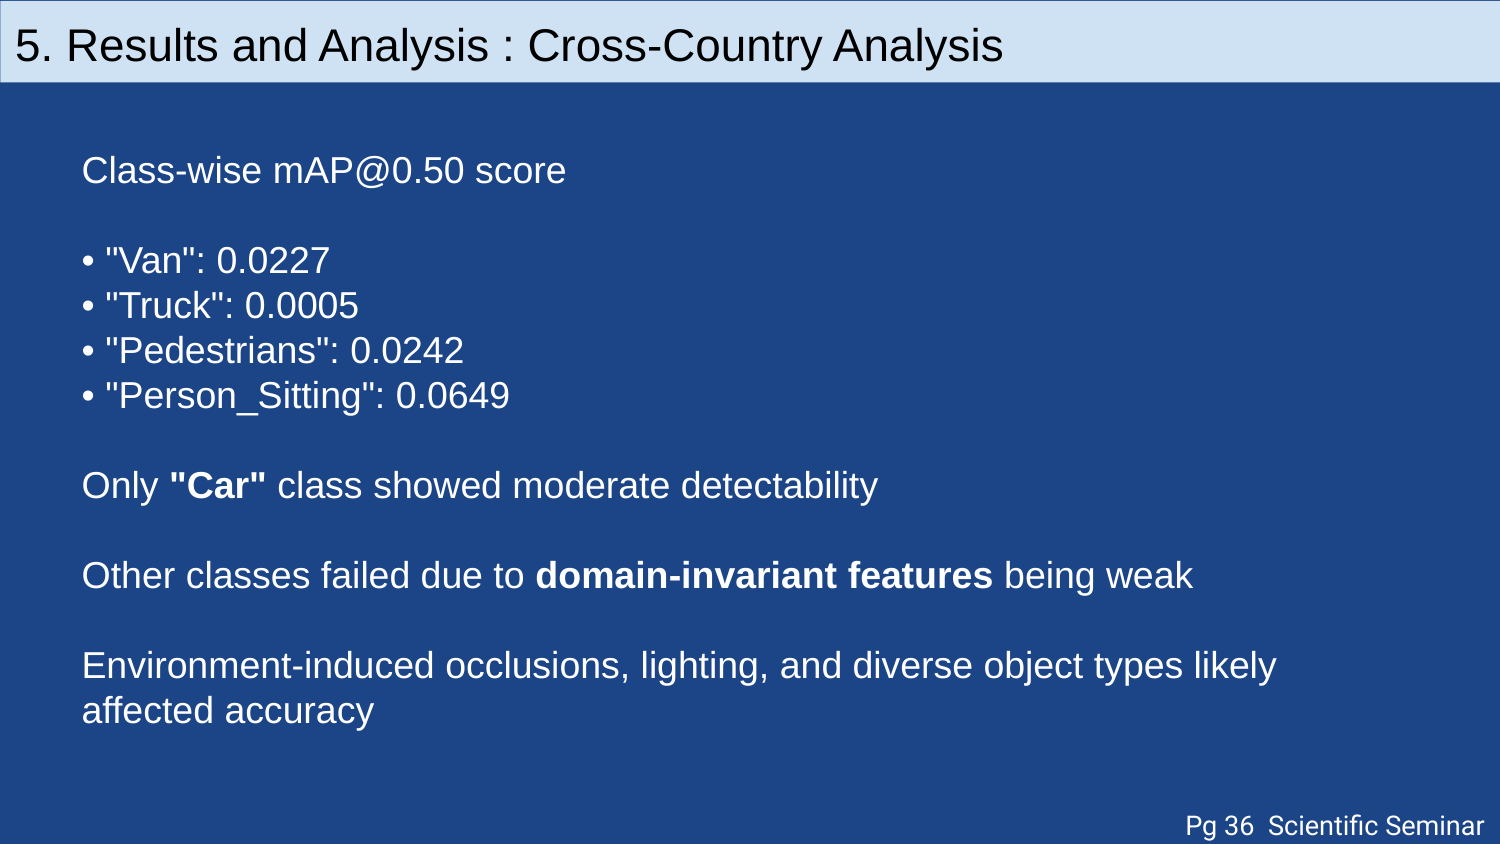

5. Results and Analysis : Cross-Country Analysis

Class-wise mAP@0.50 score
• "Van": 0.0227
• "Truck": 0.0005
• "Pedestrians": 0.0242
• "Person_Sitting": 0.0649

Only "Car" class showed moderate detectability
Other classes failed due to domain-invariant features being weak
Environment-induced occlusions, lighting, and diverse object types likely affected accuracy

Pg 36  Scientific Seminar